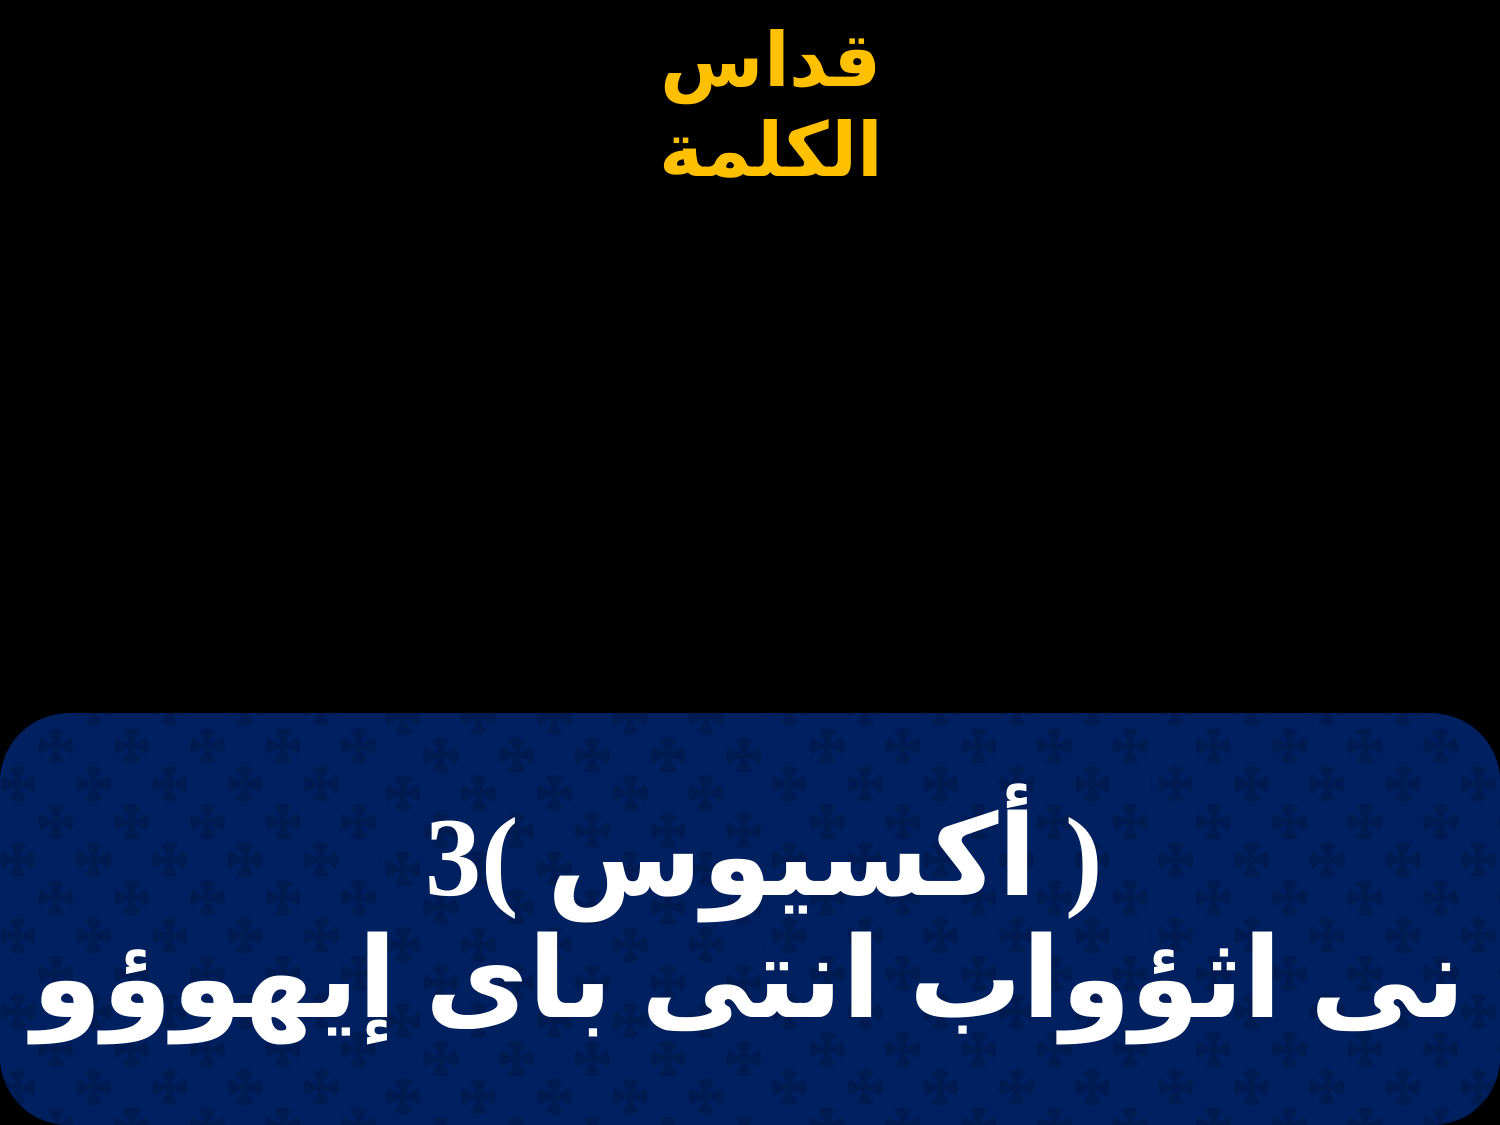

# ( أكسيوس )3 نى اثؤواب انتى باى إيهوؤو